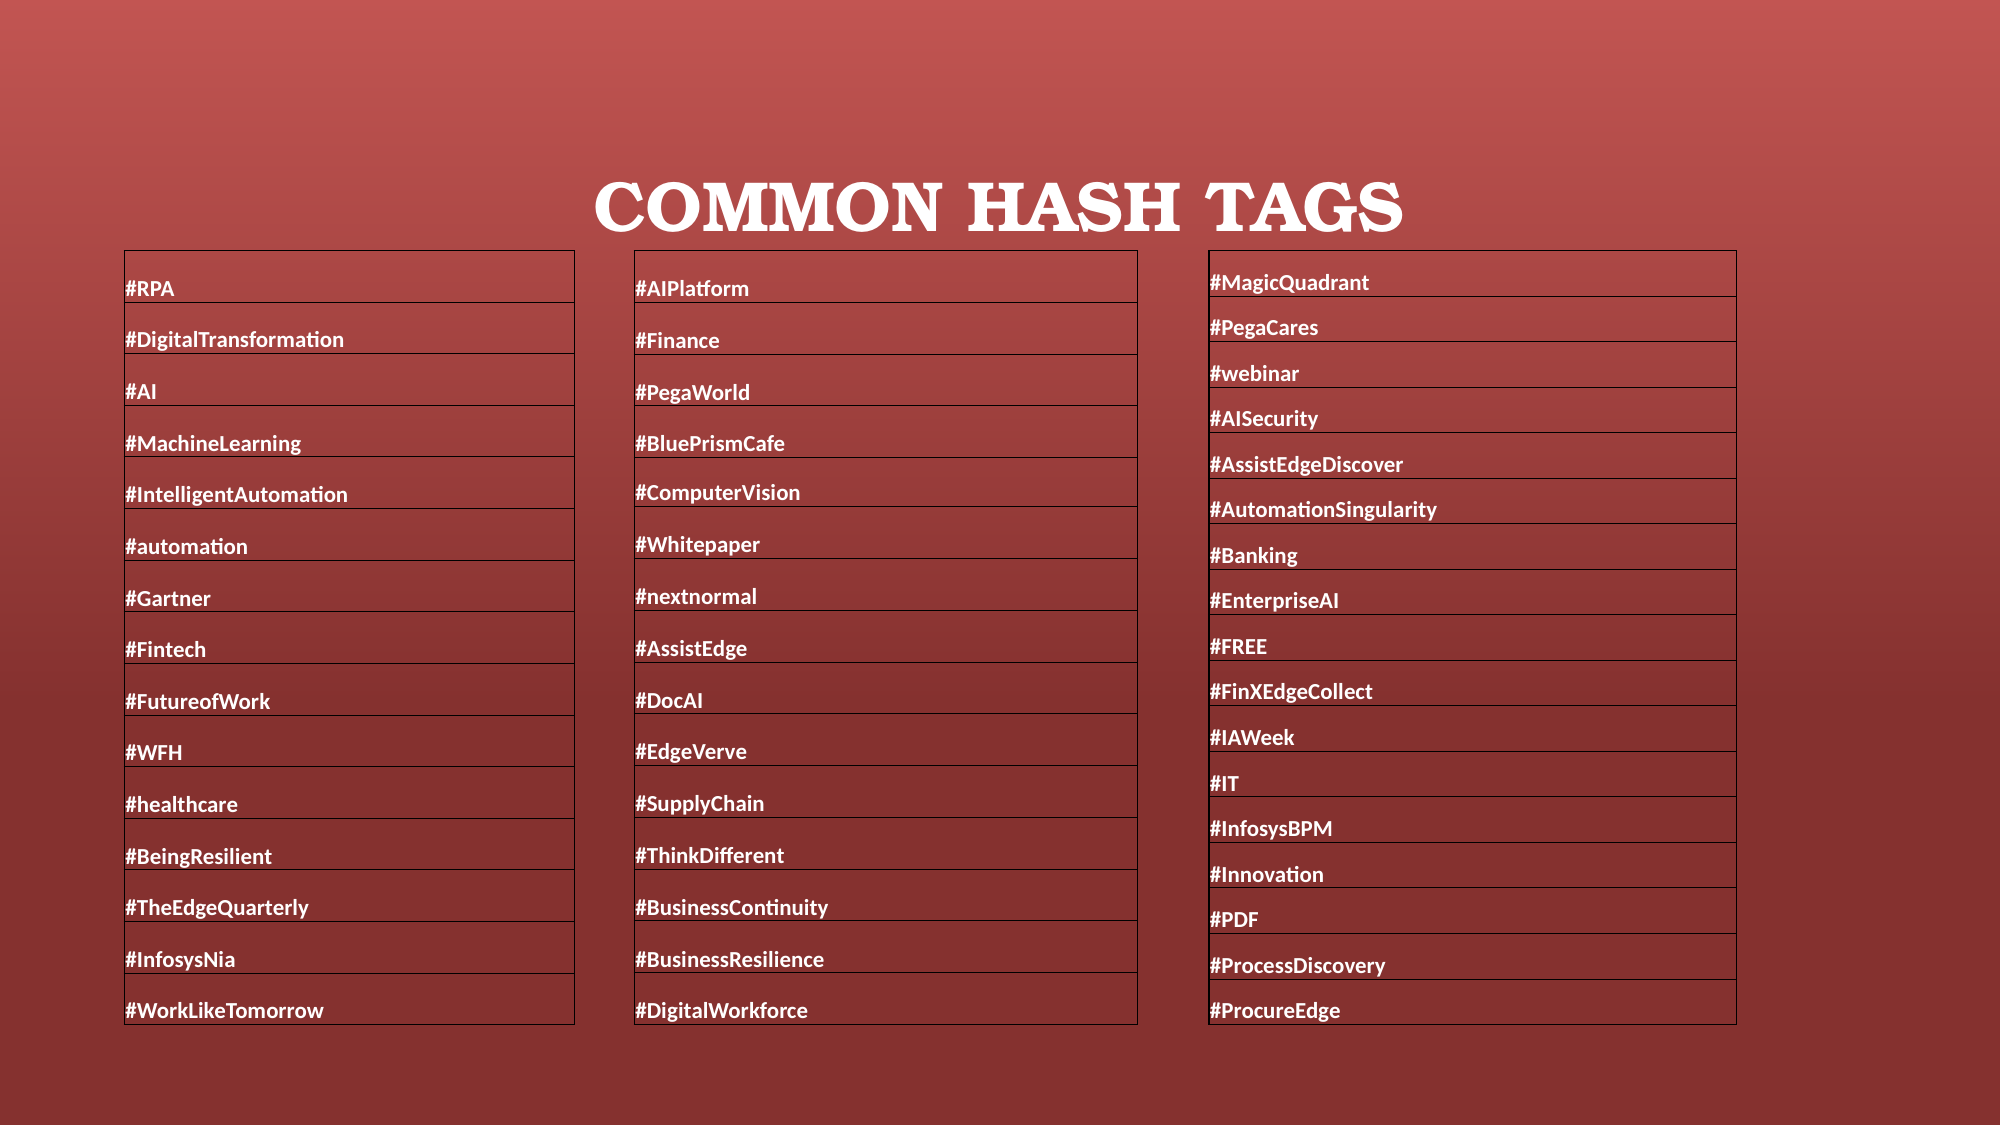

# Common Hash Tags
| #RPA |
| --- |
| #DigitalTransformation |
| #AI |
| #MachineLearning |
| #IntelligentAutomation |
| #automation |
| #Gartner |
| #Fintech |
| #FutureofWork |
| #WFH |
| #healthcare |
| #BeingResilient |
| #TheEdgeQuarterly |
| #InfosysNia |
| #WorkLikeTomorrow |
| #AIPlatform |
| --- |
| #Finance |
| #PegaWorld |
| #BluePrismCafe |
| #ComputerVision |
| #Whitepaper |
| #nextnormal |
| #AssistEdge |
| #DocAI |
| #EdgeVerve |
| #SupplyChain |
| #ThinkDifferent |
| #BusinessContinuity |
| #BusinessResilience |
| #DigitalWorkforce |
| #MagicQuadrant |
| --- |
| #PegaCares |
| #webinar |
| #AISecurity |
| #AssistEdgeDiscover |
| #AutomationSingularity |
| #Banking |
| #EnterpriseAI |
| #FREE |
| #FinXEdgeCollect |
| #IAWeek |
| #IT |
| #InfosysBPM |
| #Innovation |
| #PDF |
| #ProcessDiscovery |
| #ProcureEdge |